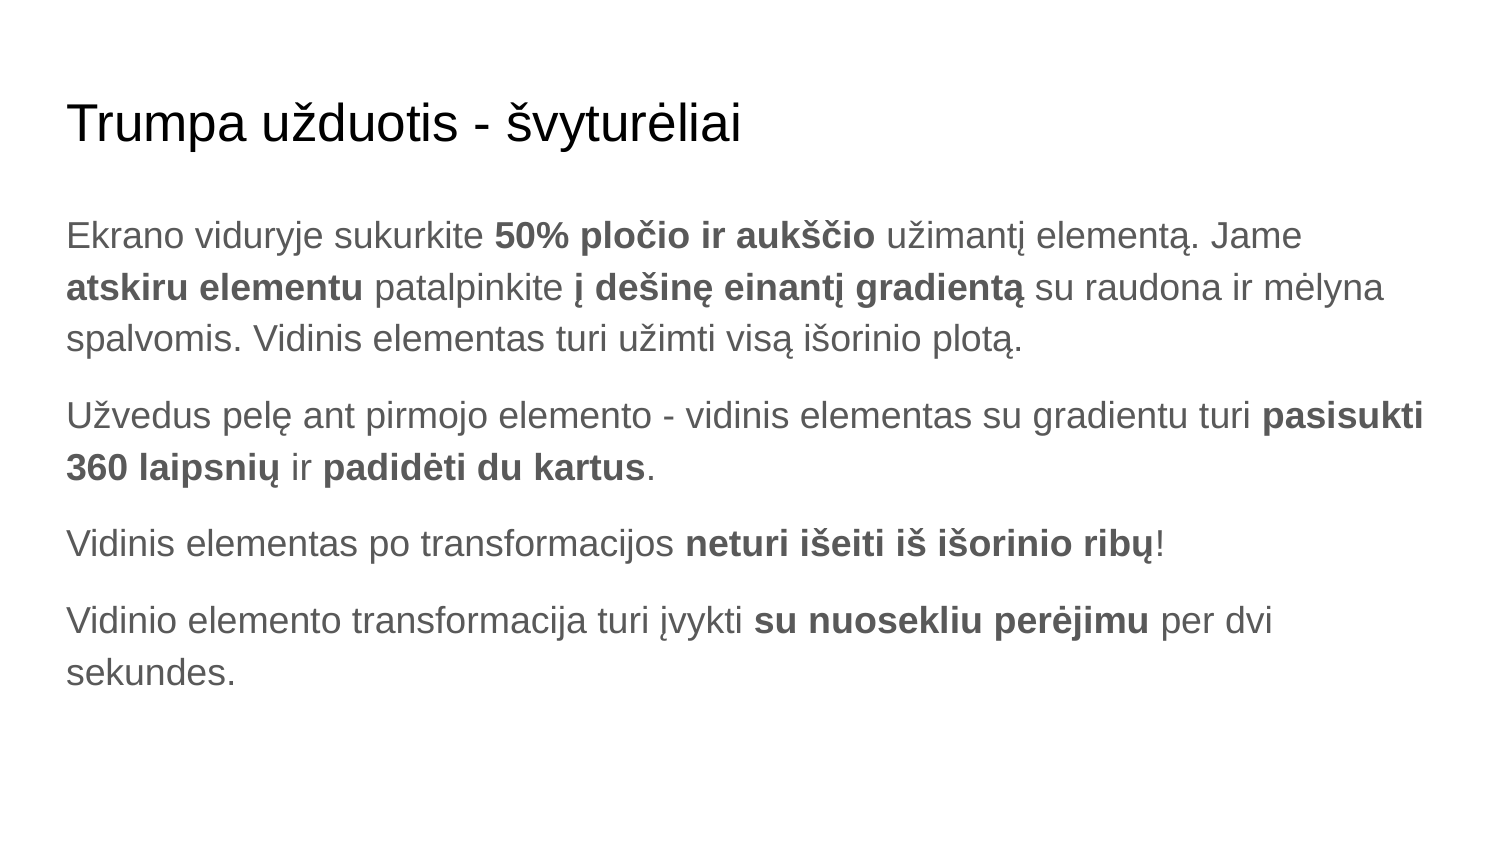

# Trumpa užduotis - švyturėliai
Ekrano viduryje sukurkite 50% pločio ir aukščio užimantį elementą. Jame atskiru elementu patalpinkite į dešinę einantį gradientą su raudona ir mėlyna spalvomis. Vidinis elementas turi užimti visą išorinio plotą.
Užvedus pelę ant pirmojo elemento - vidinis elementas su gradientu turi pasisukti 360 laipsnių ir padidėti du kartus.
Vidinis elementas po transformacijos neturi išeiti iš išorinio ribų!
Vidinio elemento transformacija turi įvykti su nuosekliu perėjimu per dvi sekundes.